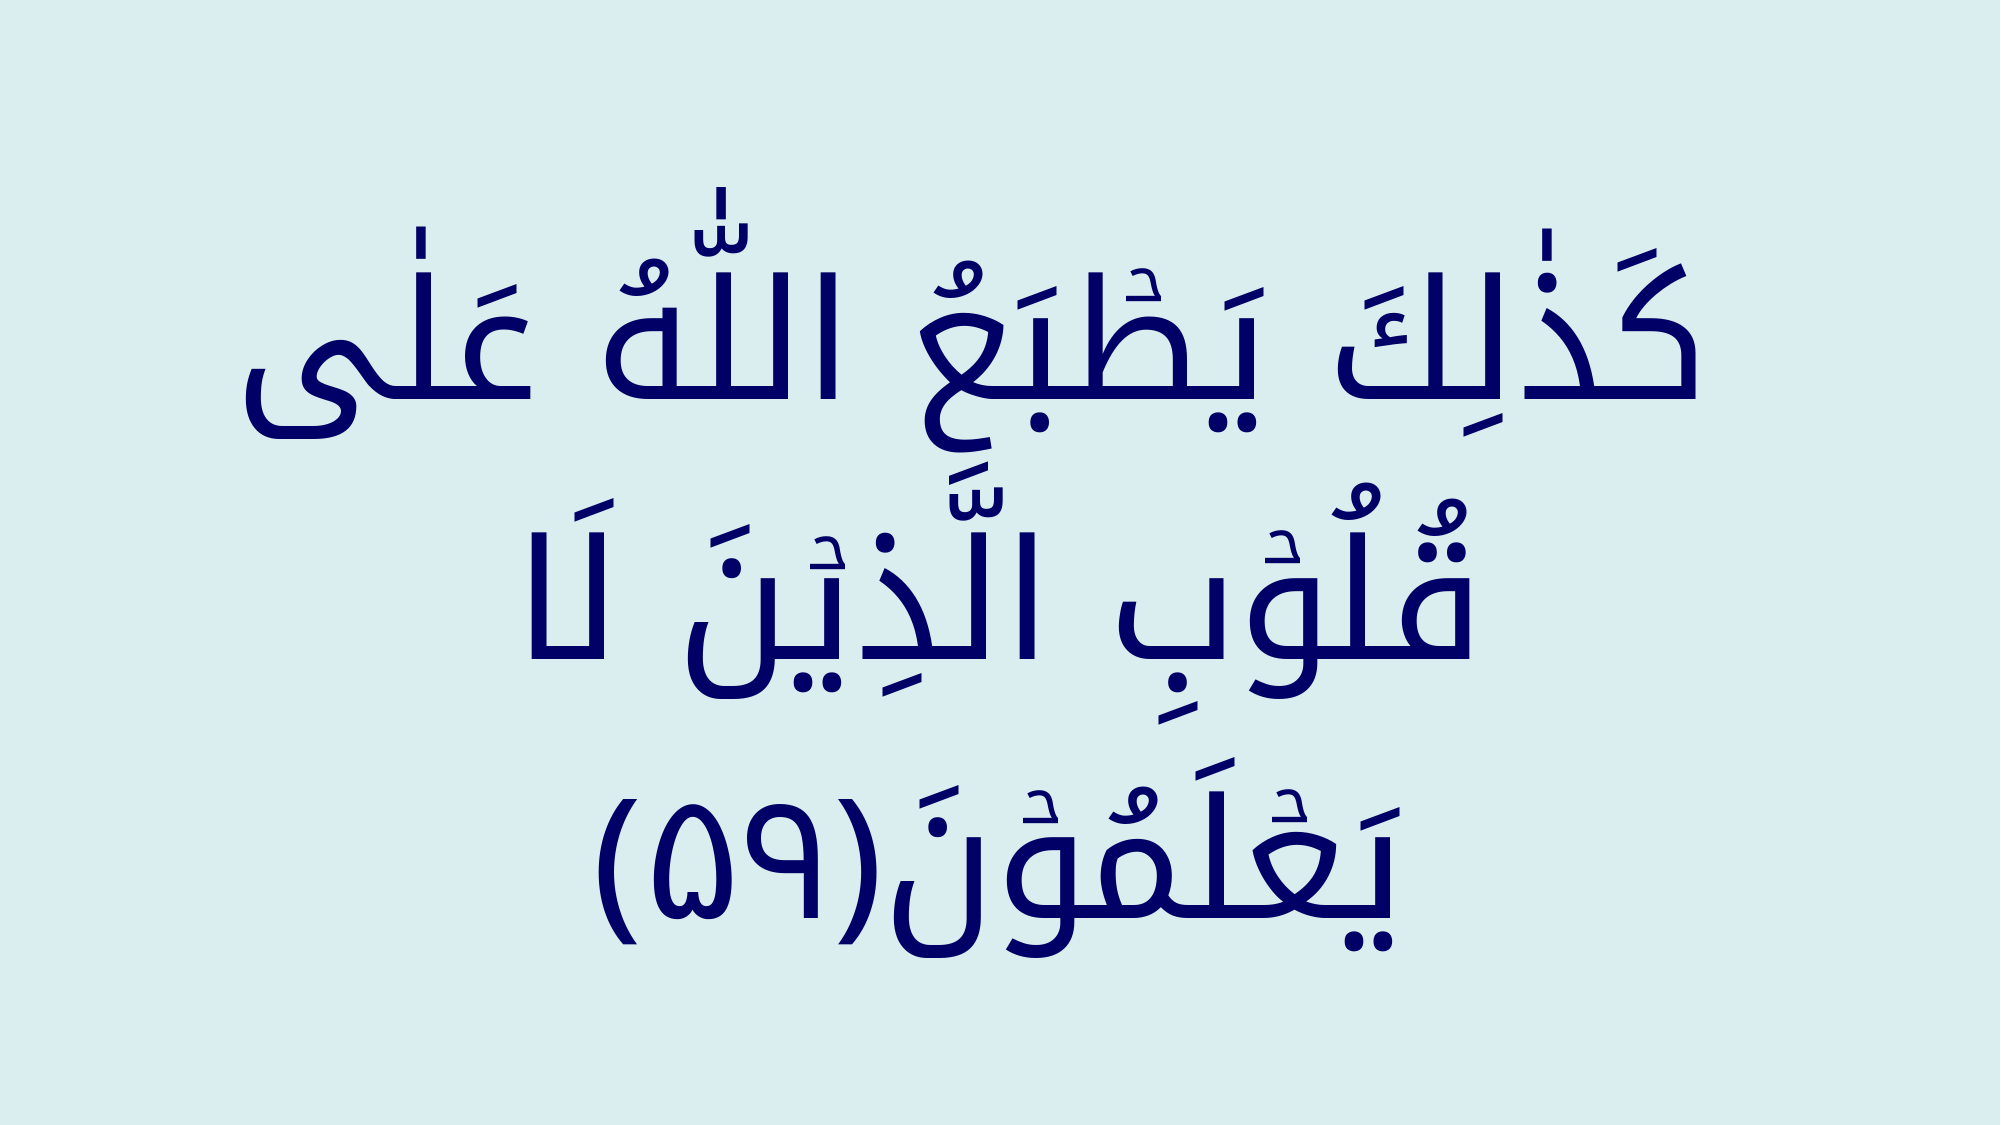

كَذٰلِكَ يَطۡبَعُ اللّٰهُ عَلٰى قُلُوۡبِ الَّذِيۡنَ لَا يَعۡلَمُوۡنَ‏﴿﻿۵۹﻿﴾